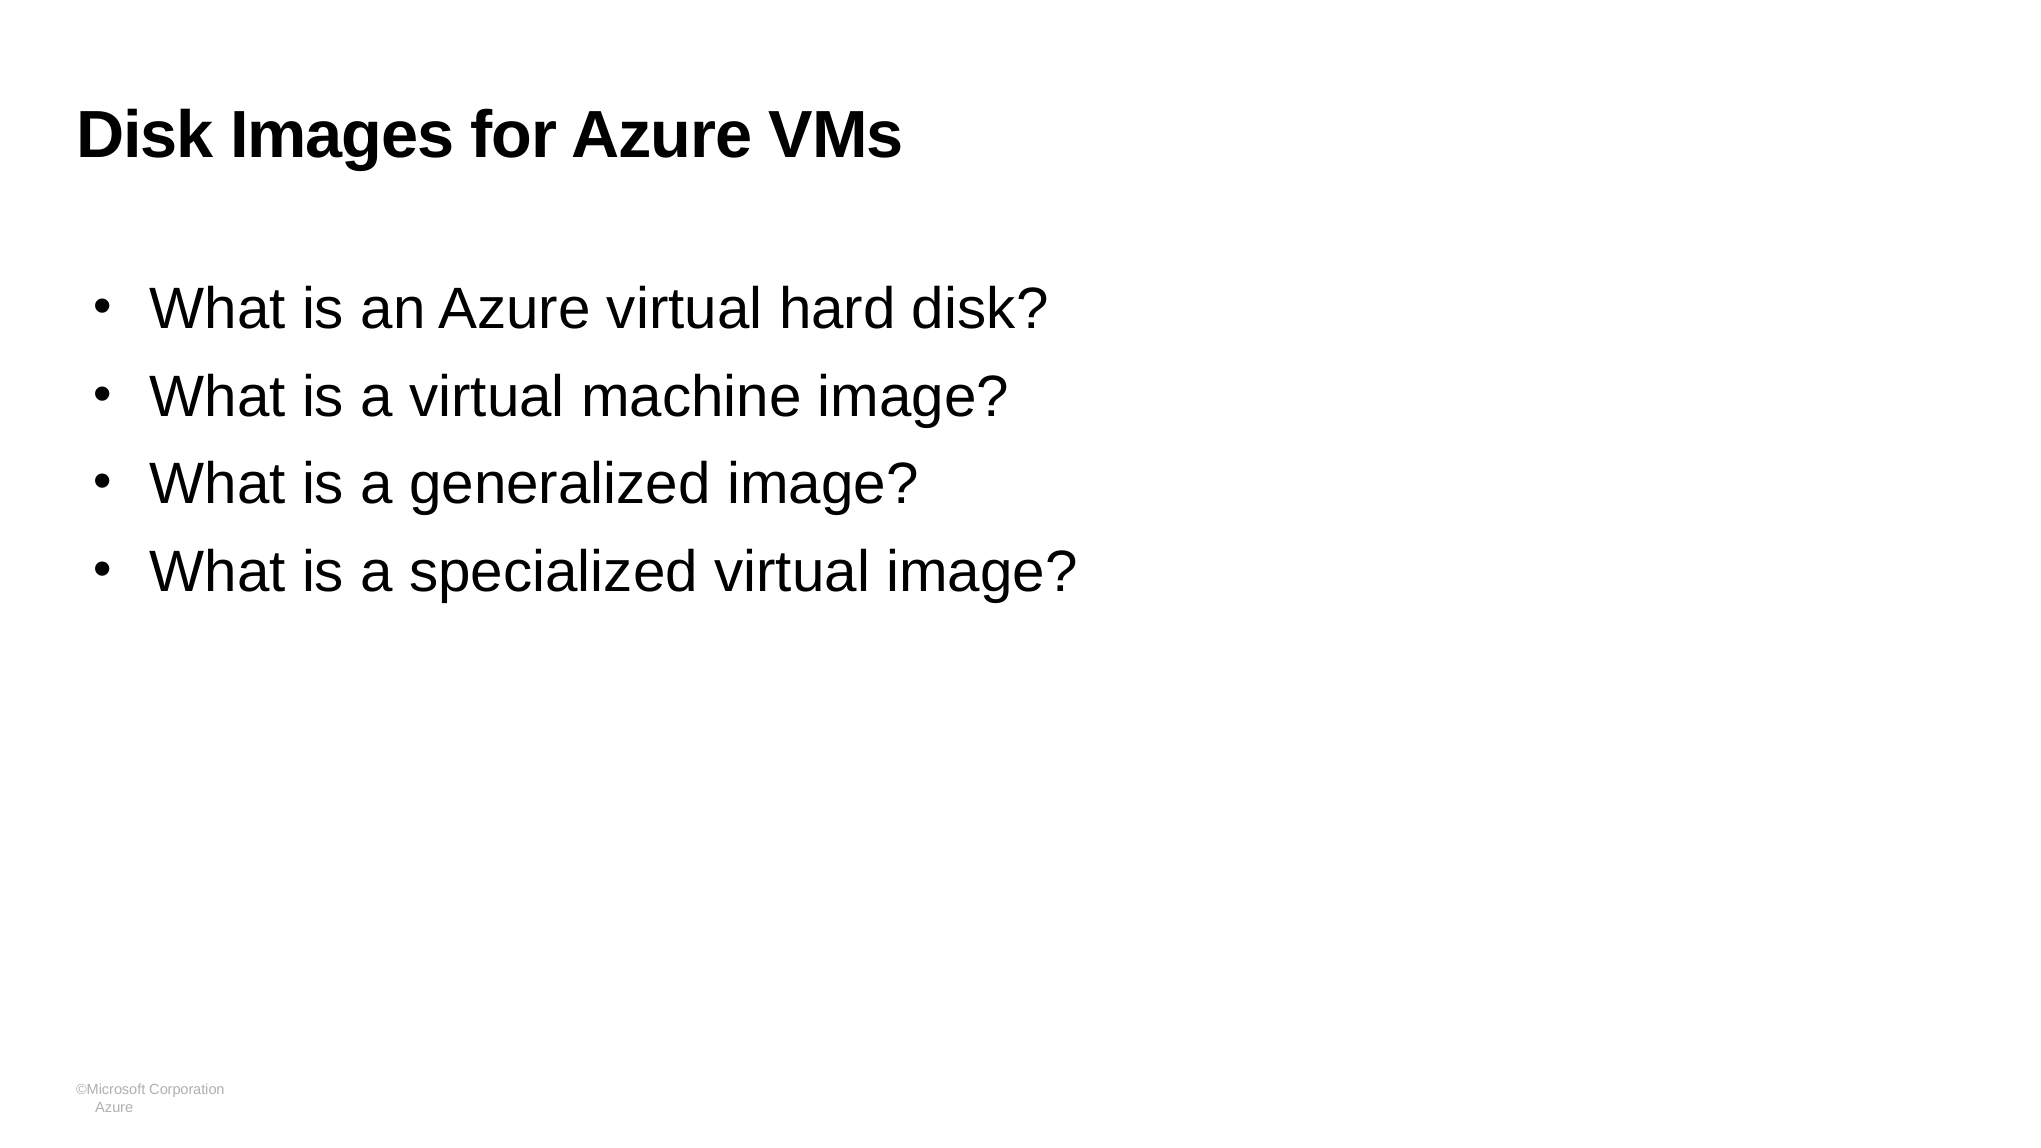

# Disk Images for Azure VMs
What is an Azure virtual hard disk?
What is a virtual machine image?
What is a generalized image?
What is a specialized virtual image?